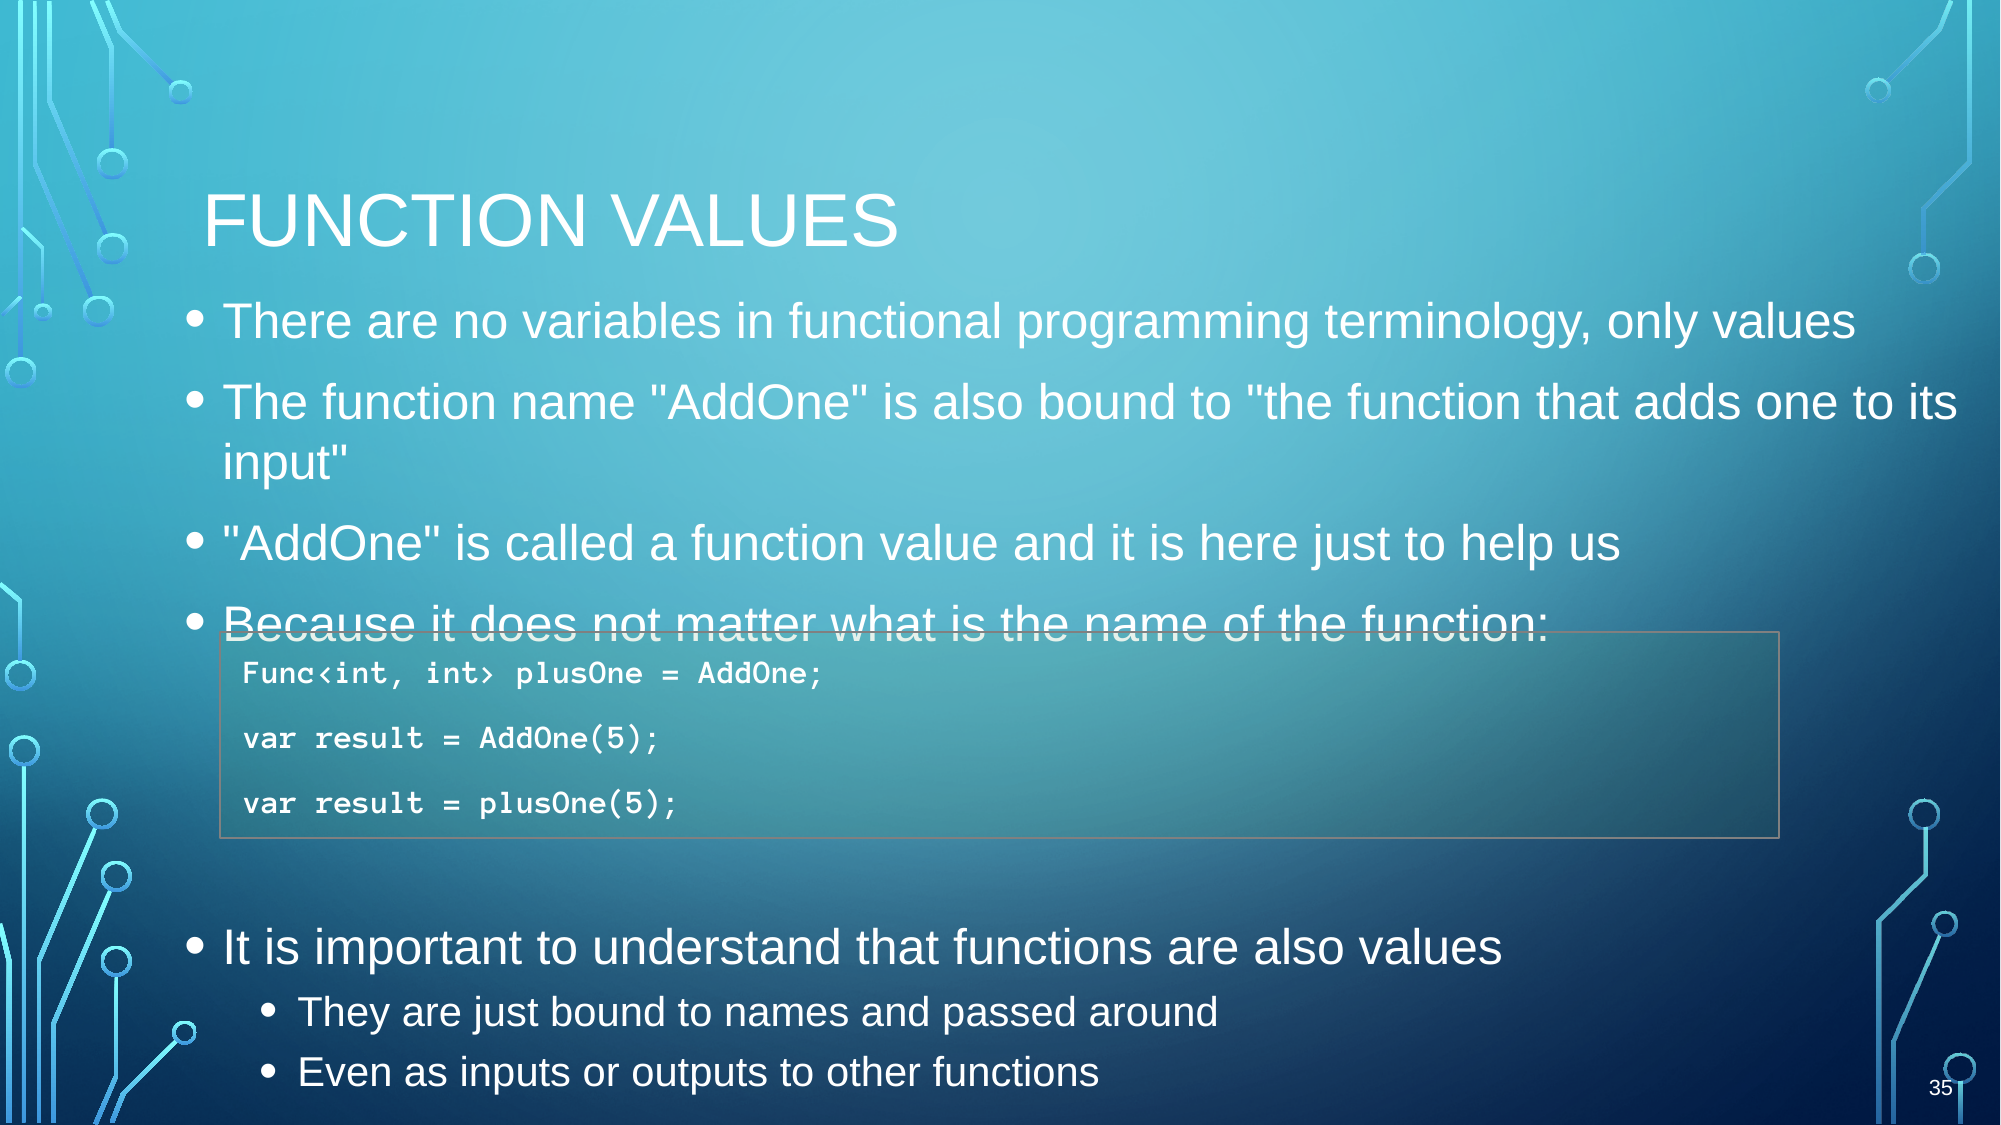

# Function values
There are no variables in functional programming terminology, only values
The function name "AddOne" is also bound to "the function that adds one to its input"
"AddOne" is called a function value and it is here just to help us
Because it does not matter what is the name of the function:

It is important to understand that functions are also values
They are just bound to names and passed around
Even as inputs or outputs to other functions

Func<int, int> plusOne = AddOne;
var result = AddOne(5);
var result = plusOne(5);
35